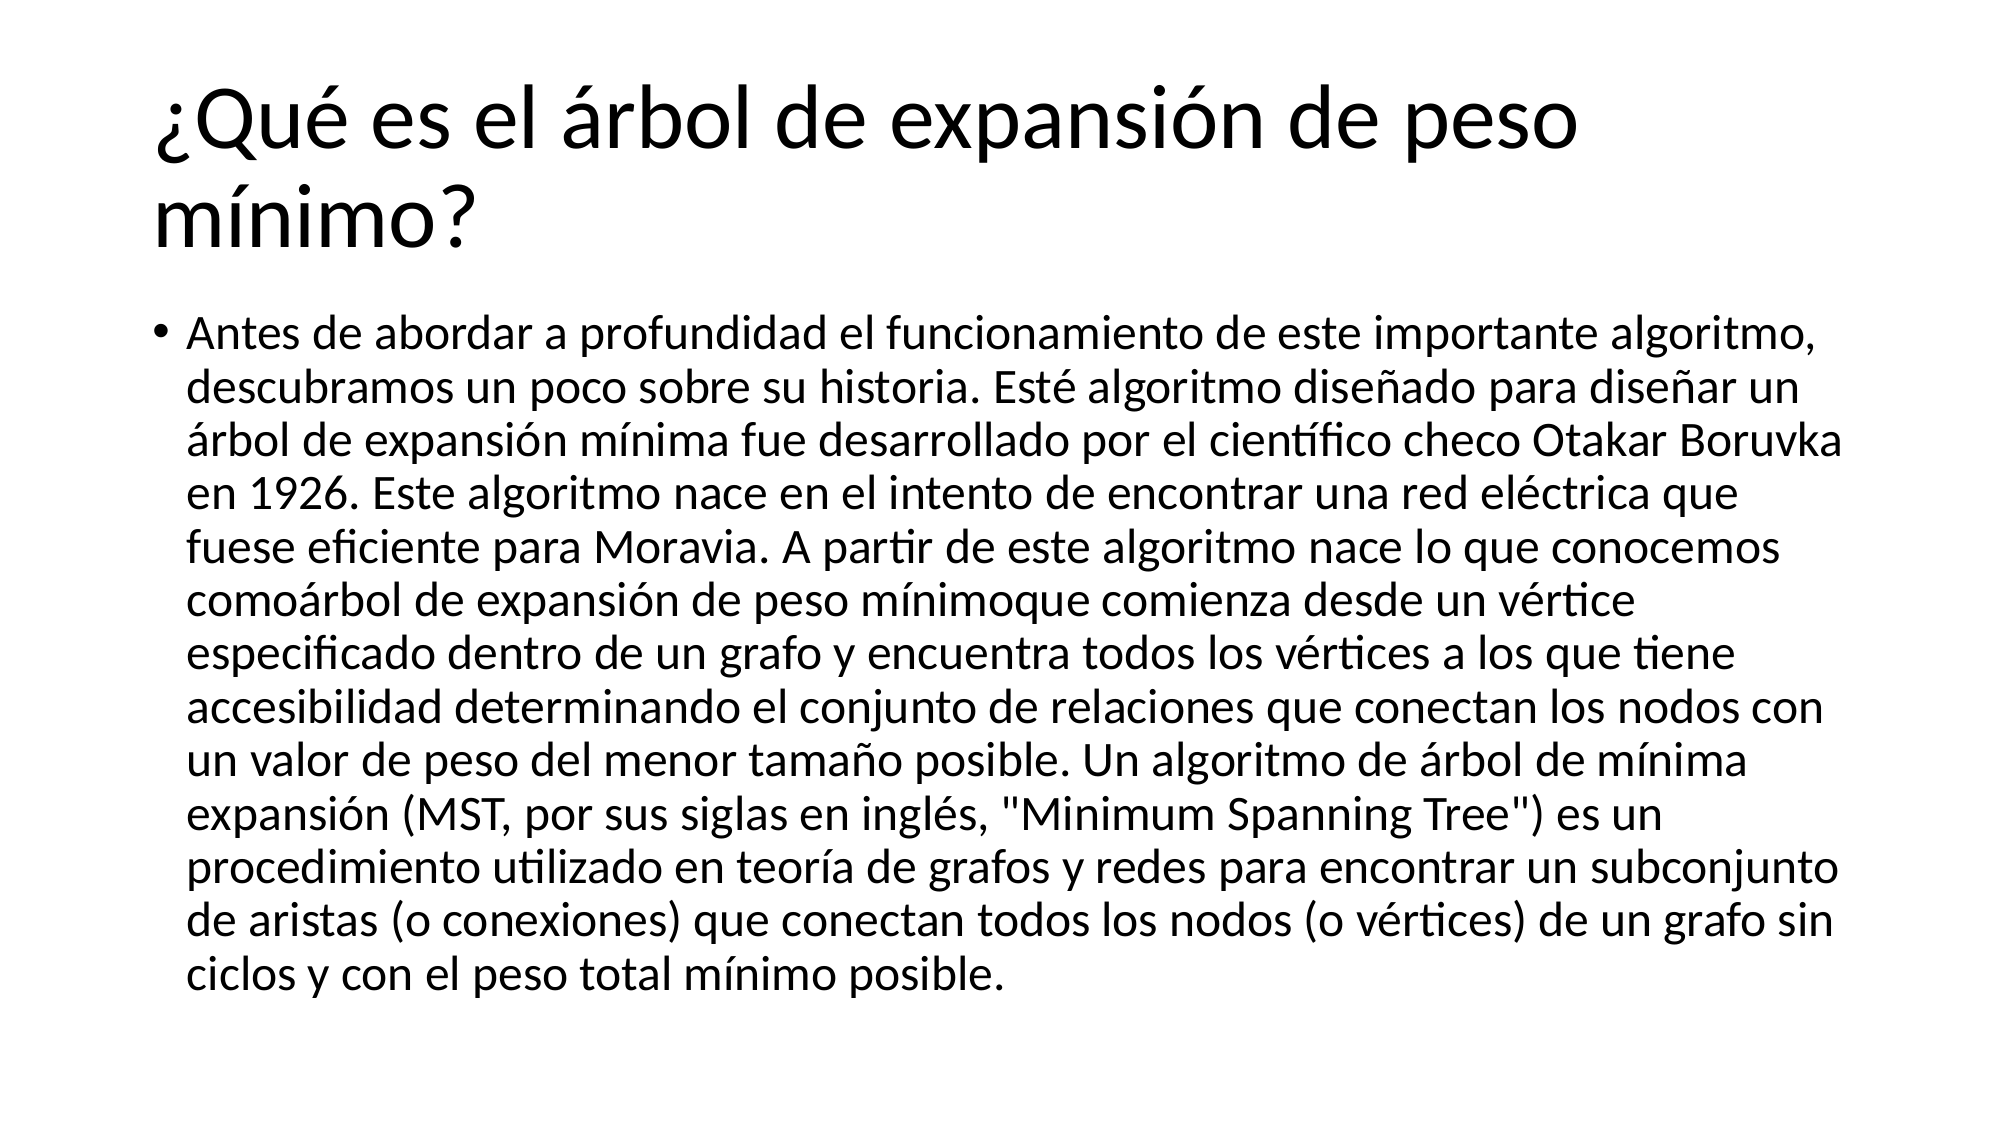

# ¿Qué es el árbol de expansión de peso mínimo?
Antes de abordar a profundidad el funcionamiento de este importante algoritmo, descubramos un poco sobre su historia. Esté algoritmo diseñado para diseñar un árbol de expansión mínima fue desarrollado por el científico checo Otakar Boruvka en 1926. Este algoritmo nace en el intento de encontrar una red eléctrica que fuese eficiente para Moravia. A partir de este algoritmo nace lo que conocemos comoárbol de expansión de peso mínimoque comienza desde un vértice especificado dentro de un grafo y encuentra todos los vértices a los que tiene accesibilidad determinando el conjunto de relaciones que conectan los nodos con un valor de peso del menor tamaño posible. Un algoritmo de árbol de mínima expansión (MST, por sus siglas en inglés, "Minimum Spanning Tree") es un procedimiento utilizado en teoría de grafos y redes para encontrar un subconjunto de aristas (o conexiones) que conectan todos los nodos (o vértices) de un grafo sin ciclos y con el peso total mínimo posible.